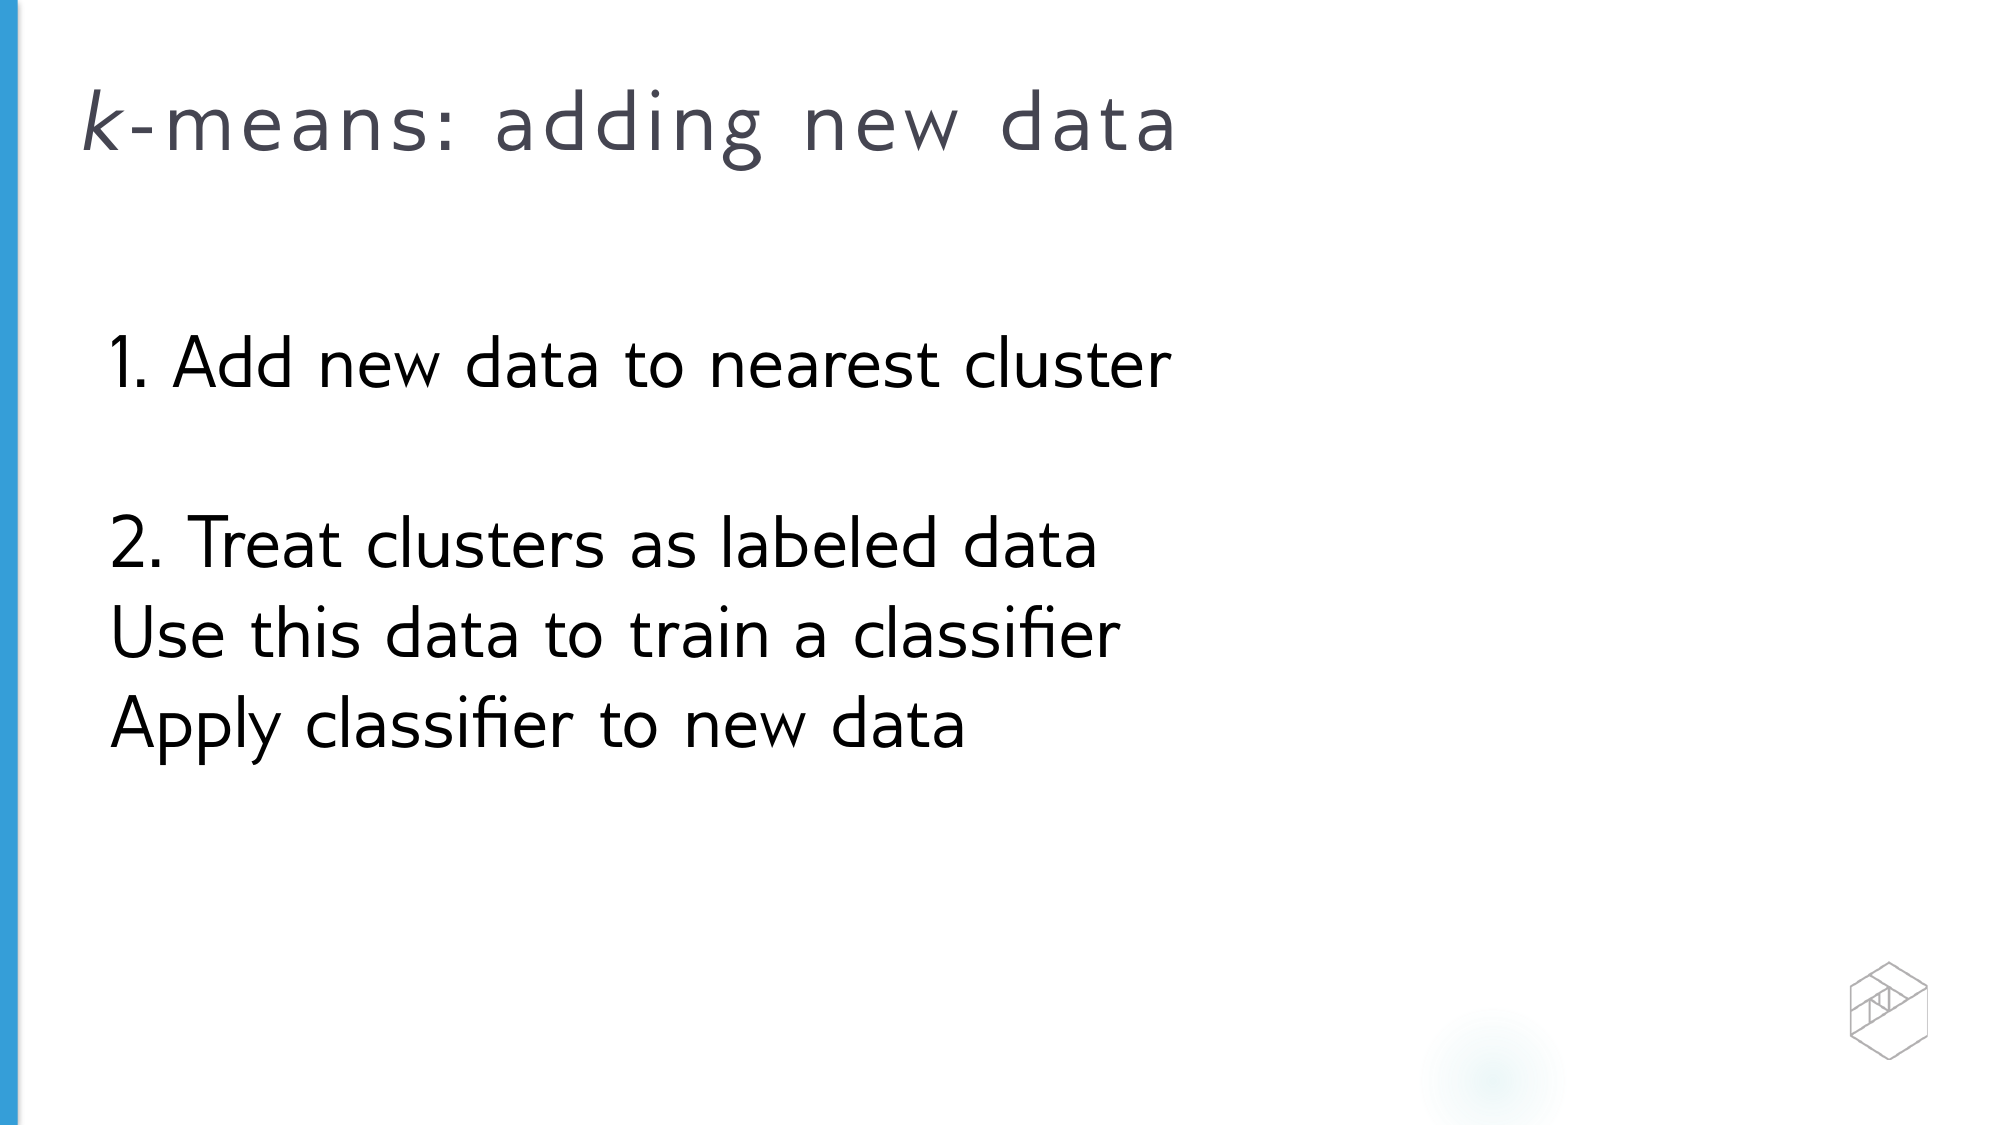

# k-means: adding new data
1. Add new data to nearest cluster

2. Treat clusters as labeled data
Use this data to train a classifier
Apply classifier to new data